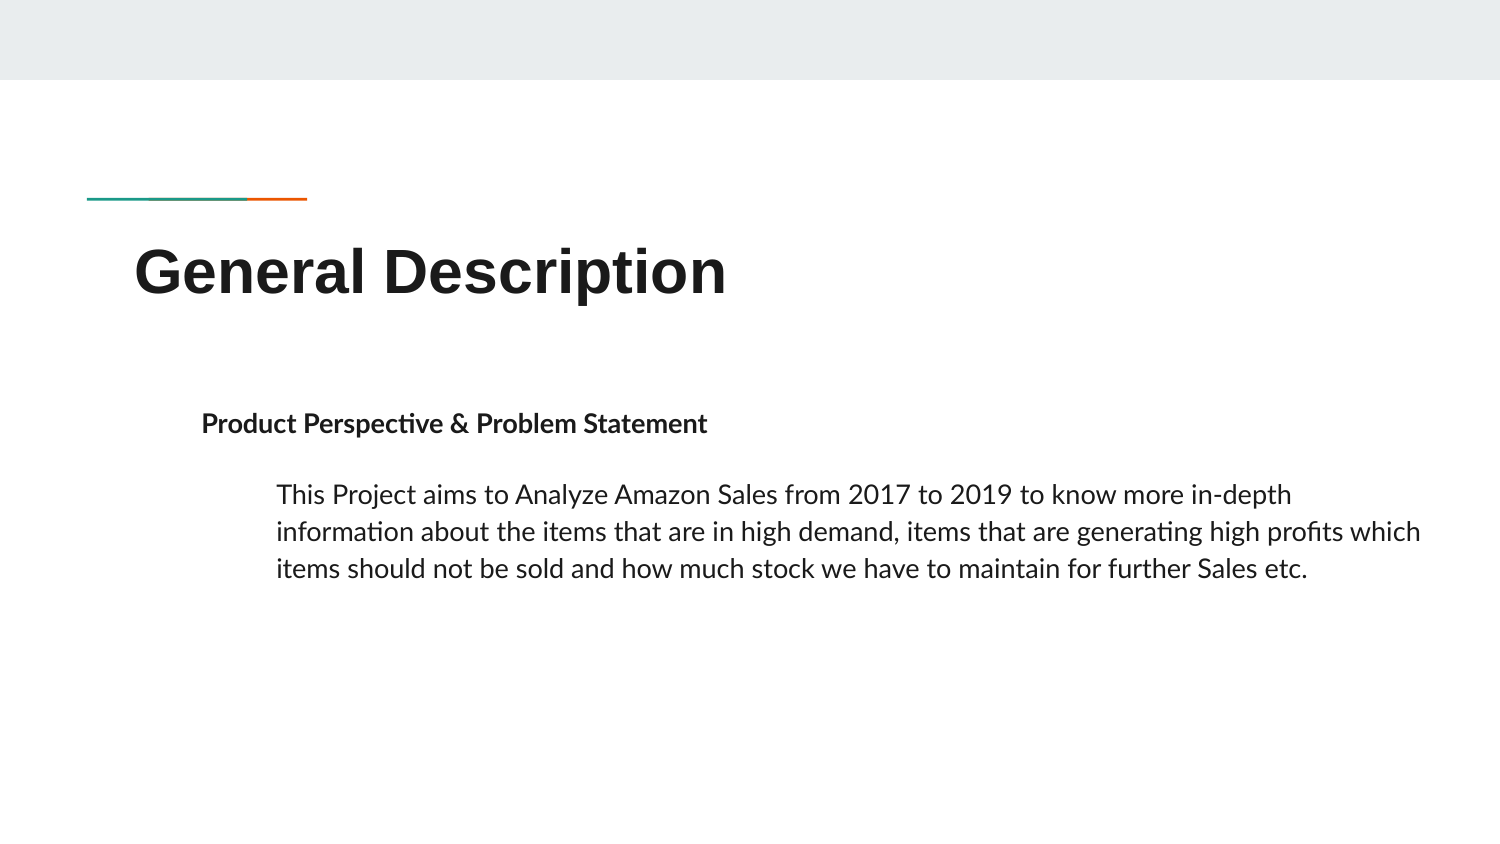

# General Description

Product Perspective & Problem Statement
This Project aims to Analyze Amazon Sales from 2017 to 2019 to know more in-depth information about the items that are in high demand, items that are generating high profits which items should not be sold and how much stock we have to maintain for further Sales etc.